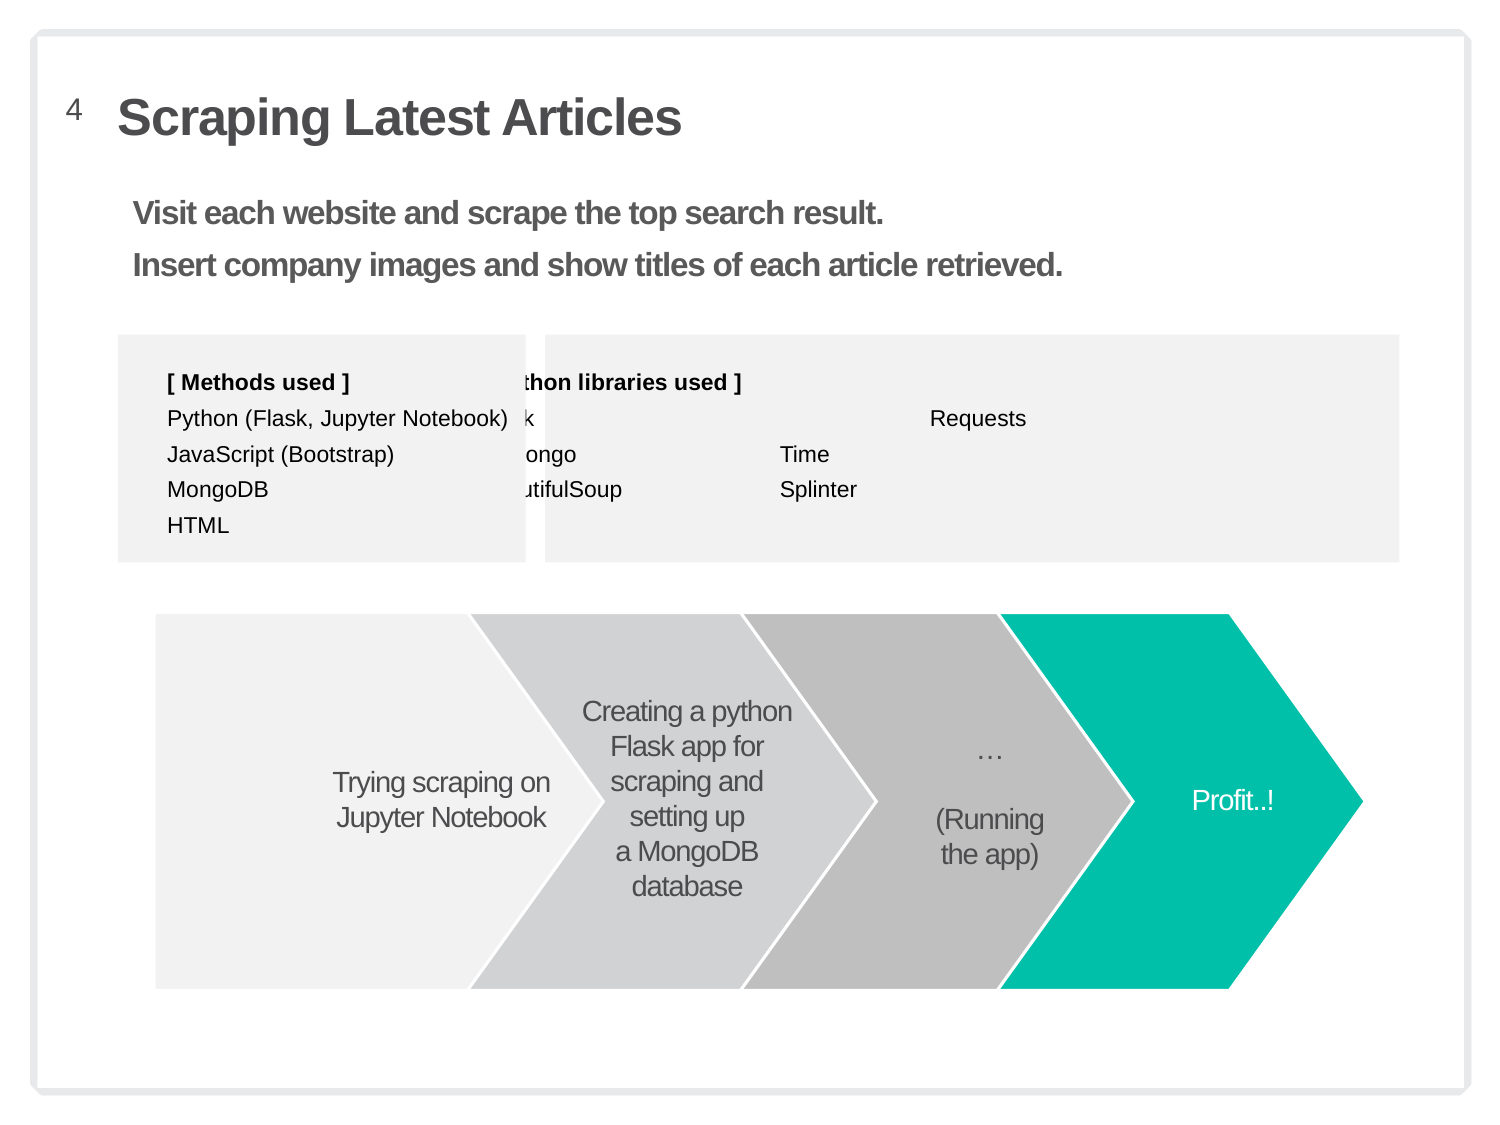

4

# Scraping Latest Articles
Visit each website and scrape the top search result.
Insert company images and show titles of each article retrieved.

[ Methods used ]
Python (Flask, Jupyter Notebook)
JavaScript (Bootstrap)
MongoDB
HTML
[ Python libraries used ]
Flask			Requests
Pymongo		Time
BeautifulSoup		Splinter

Creating a python
Flask app for
scraping and
setting up
a MongoDB
database
…

(Running
the app)
Trying scraping on
Jupyter Notebook
Profit..!